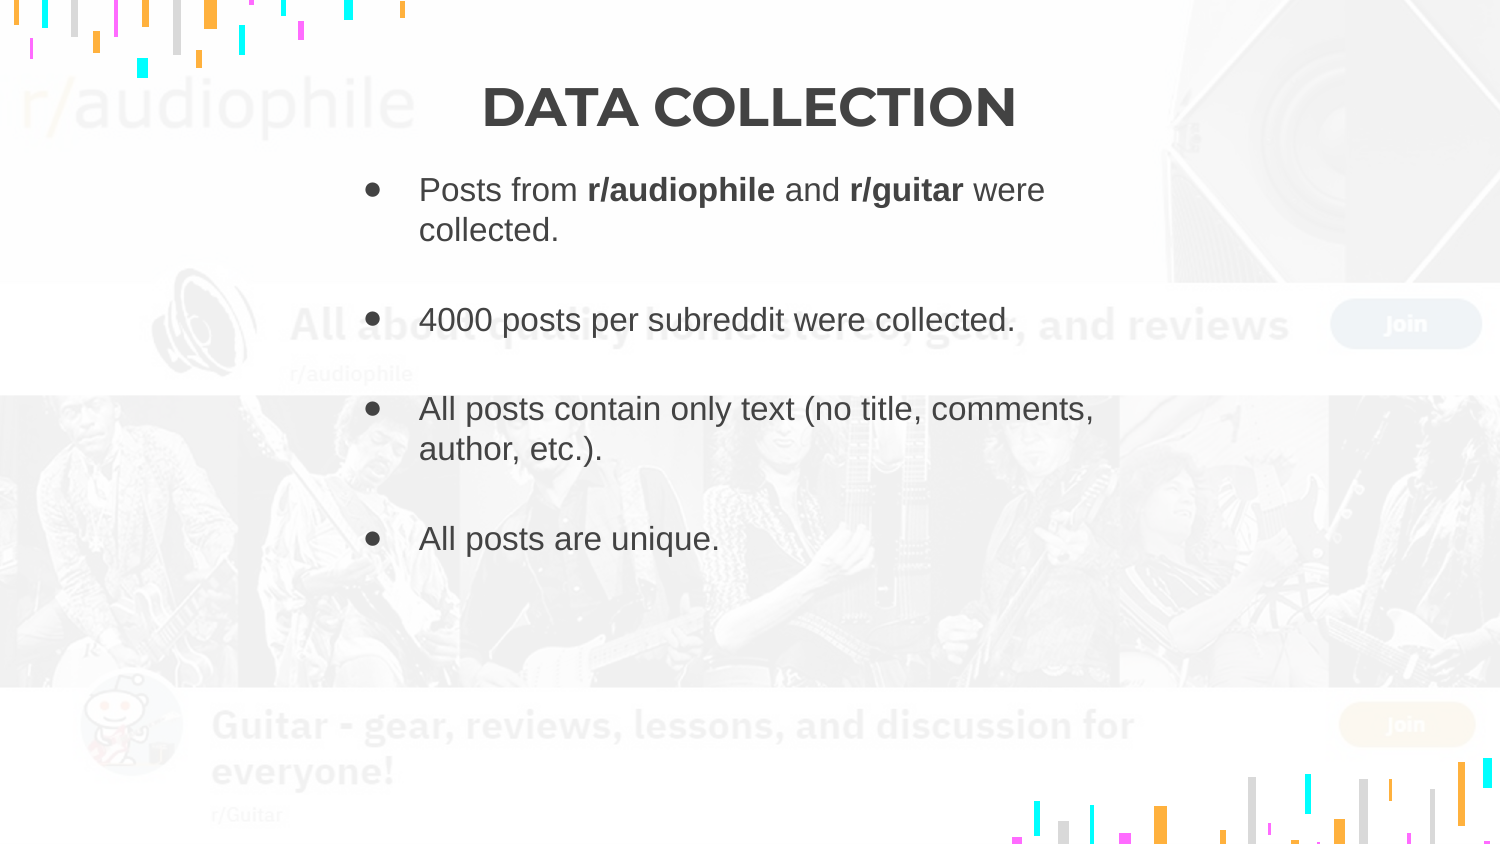

# DATA COLLECTION
Posts from r/audiophile and r/guitar were collected.
4000 posts per subreddit were collected.
All posts contain only text (no title, comments, author, etc.).
All posts are unique.